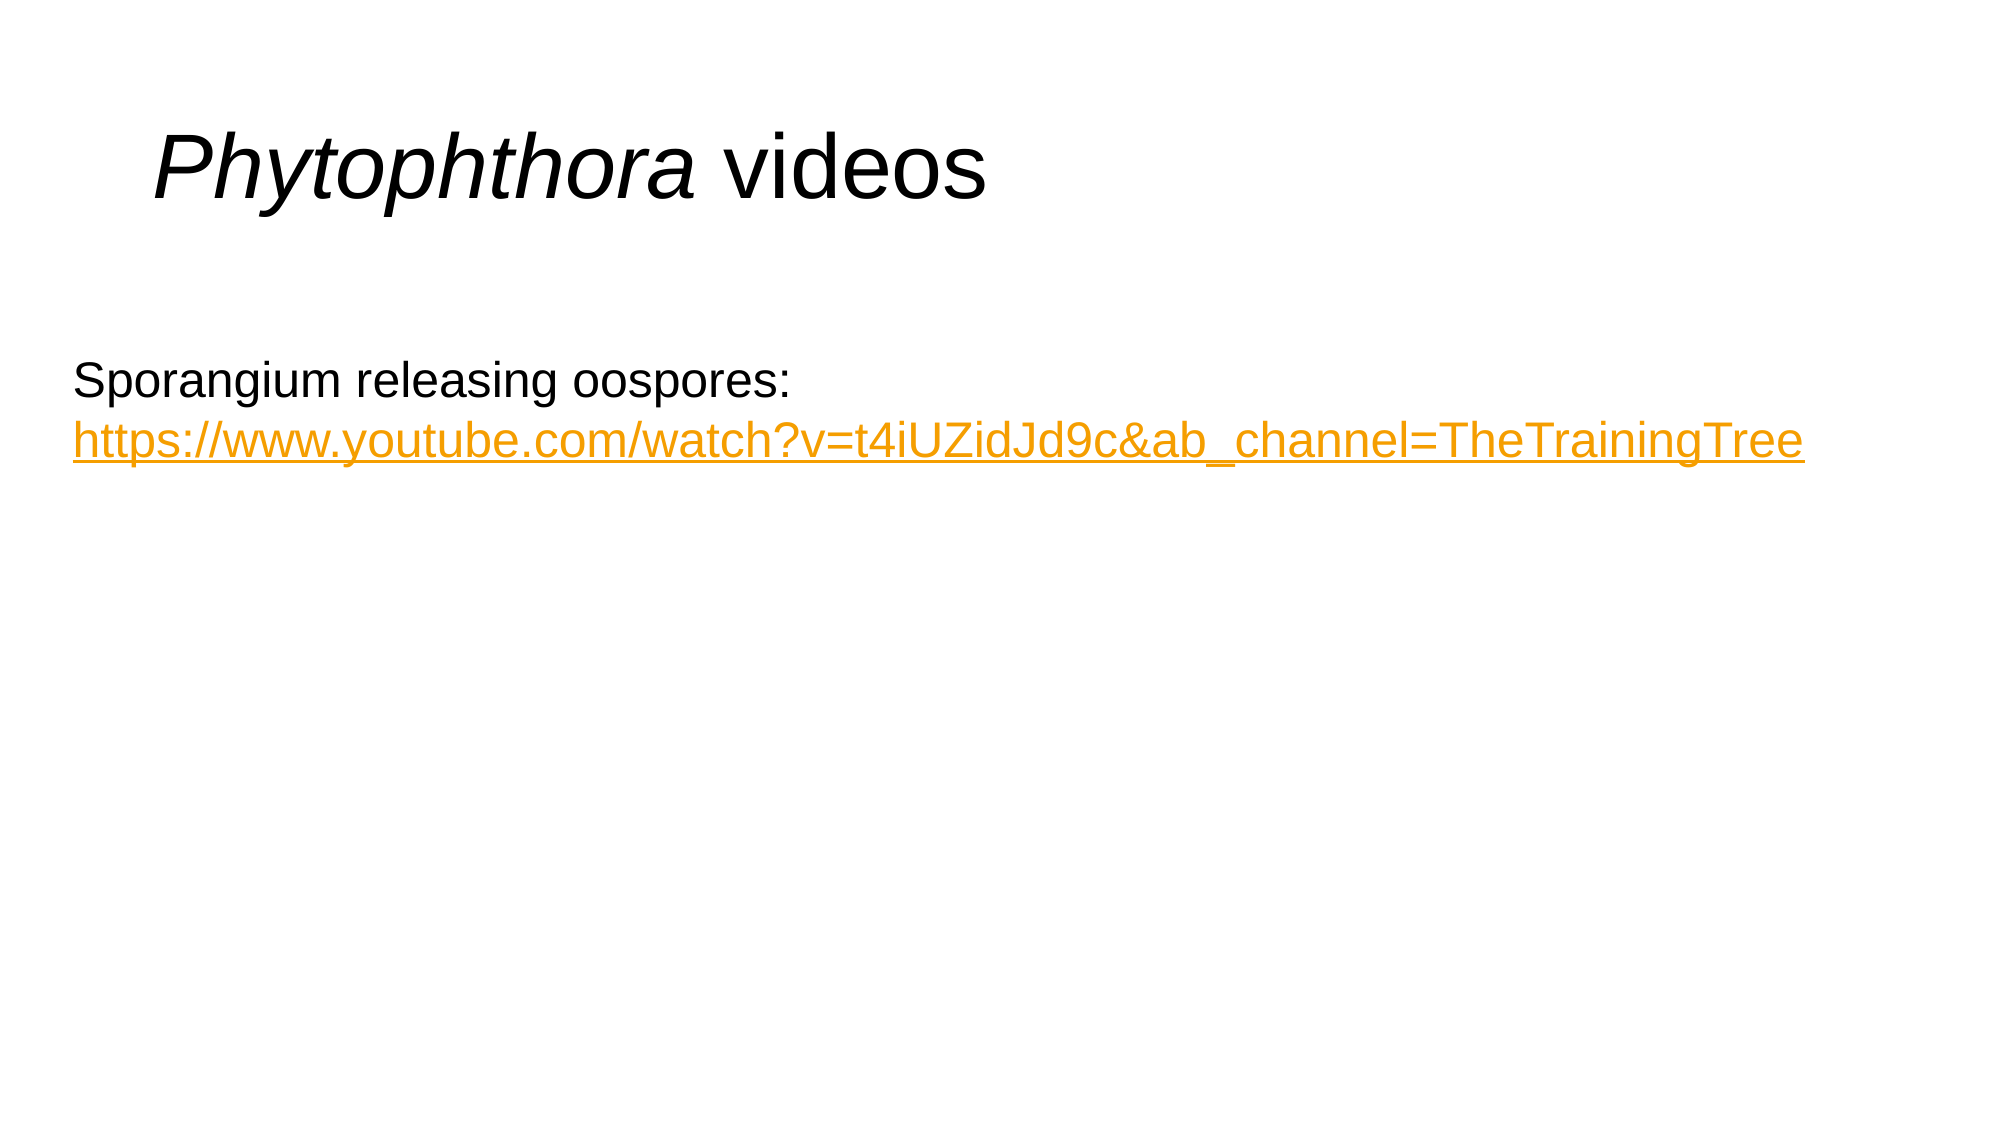

# Phytophthora videos
Sporangium releasing oospores:
https://www.youtube.com/watch?v=t4iUZidJd9c&ab_channel=TheTrainingTree